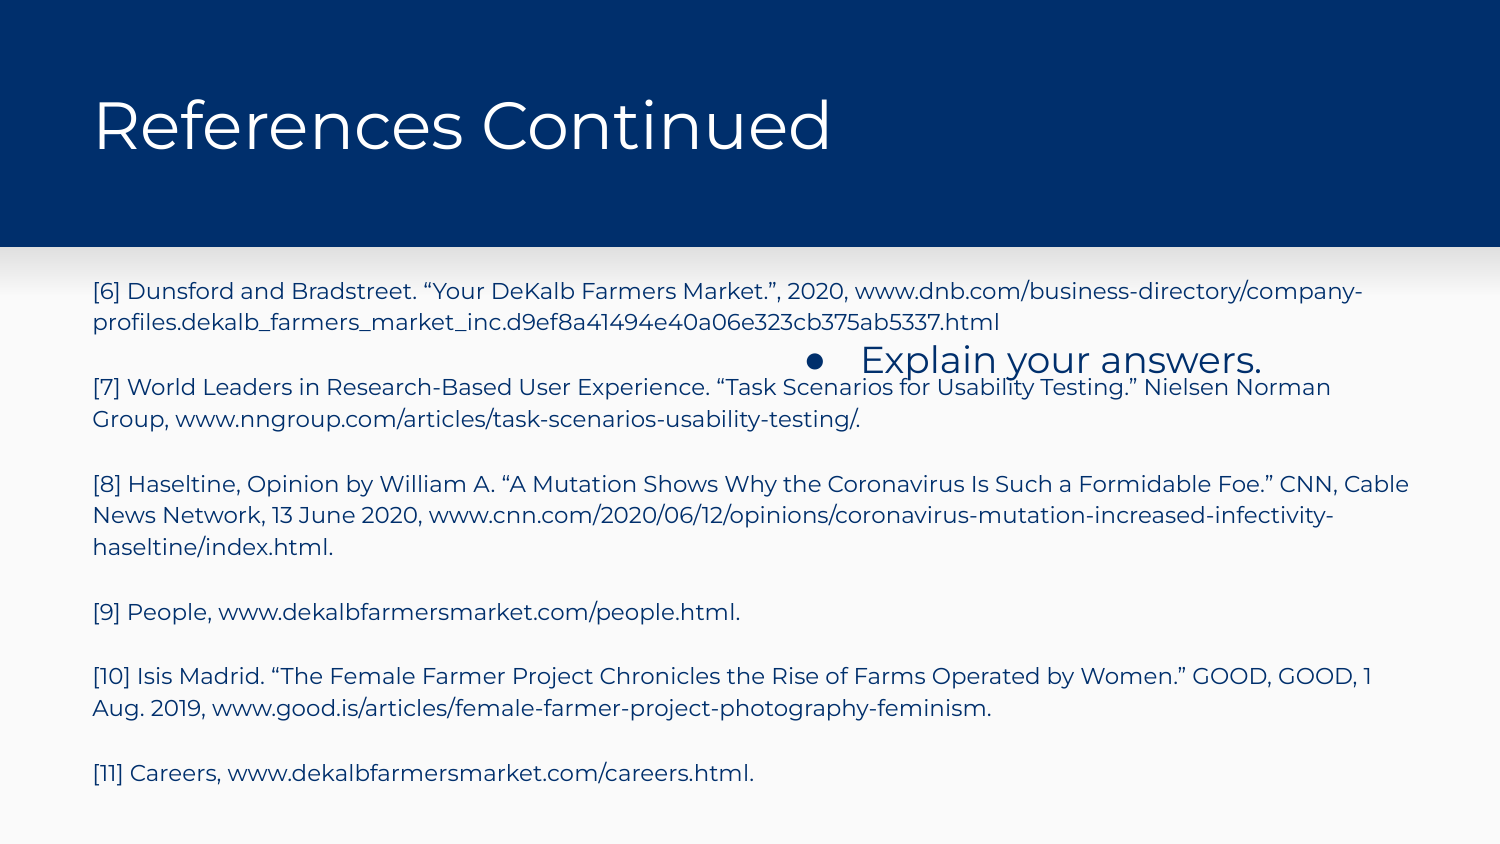

# References Continued
[6] Dunsford and Bradstreet. “Your DeKalb Farmers Market.”, 2020, www.dnb.com/business-directory/company-profiles.dekalb_farmers_market_inc.d9ef8a41494e40a06e323cb375ab5337.html
[7] World Leaders in Research-Based User Experience. “Task Scenarios for Usability Testing.” Nielsen Norman Group, www.nngroup.com/articles/task-scenarios-usability-testing/.
[8] Haseltine, Opinion by William A. “A Mutation Shows Why the Coronavirus Is Such a Formidable Foe.” CNN, Cable News Network, 13 June 2020, www.cnn.com/2020/06/12/opinions/coronavirus-mutation-increased-infectivity-haseltine/index.html.
[9] People, www.dekalbfarmersmarket.com/people.html.
[10] Isis Madrid. “The Female Farmer Project Chronicles the Rise of Farms Operated by Women.” GOOD, GOOD, 1 Aug. 2019, www.good.is/articles/female-farmer-project-photography-feminism.
[11] Careers, www.dekalbfarmersmarket.com/careers.html.

Explain your answers.